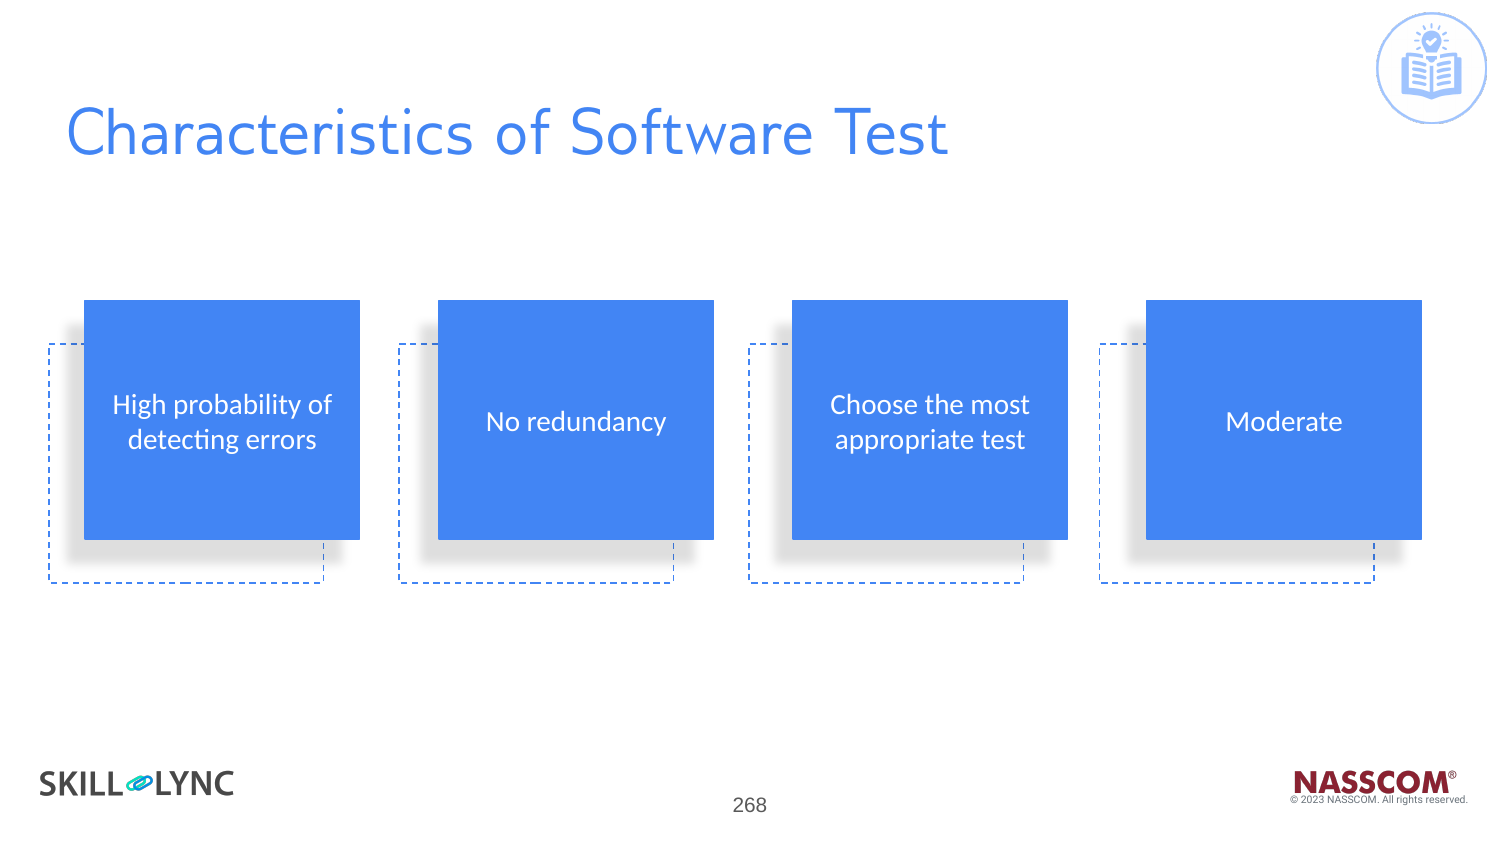

# Characteristics of Software Test
High probability of detecting errors

No redundancy

Choose the most appropriate test

Moderate

268